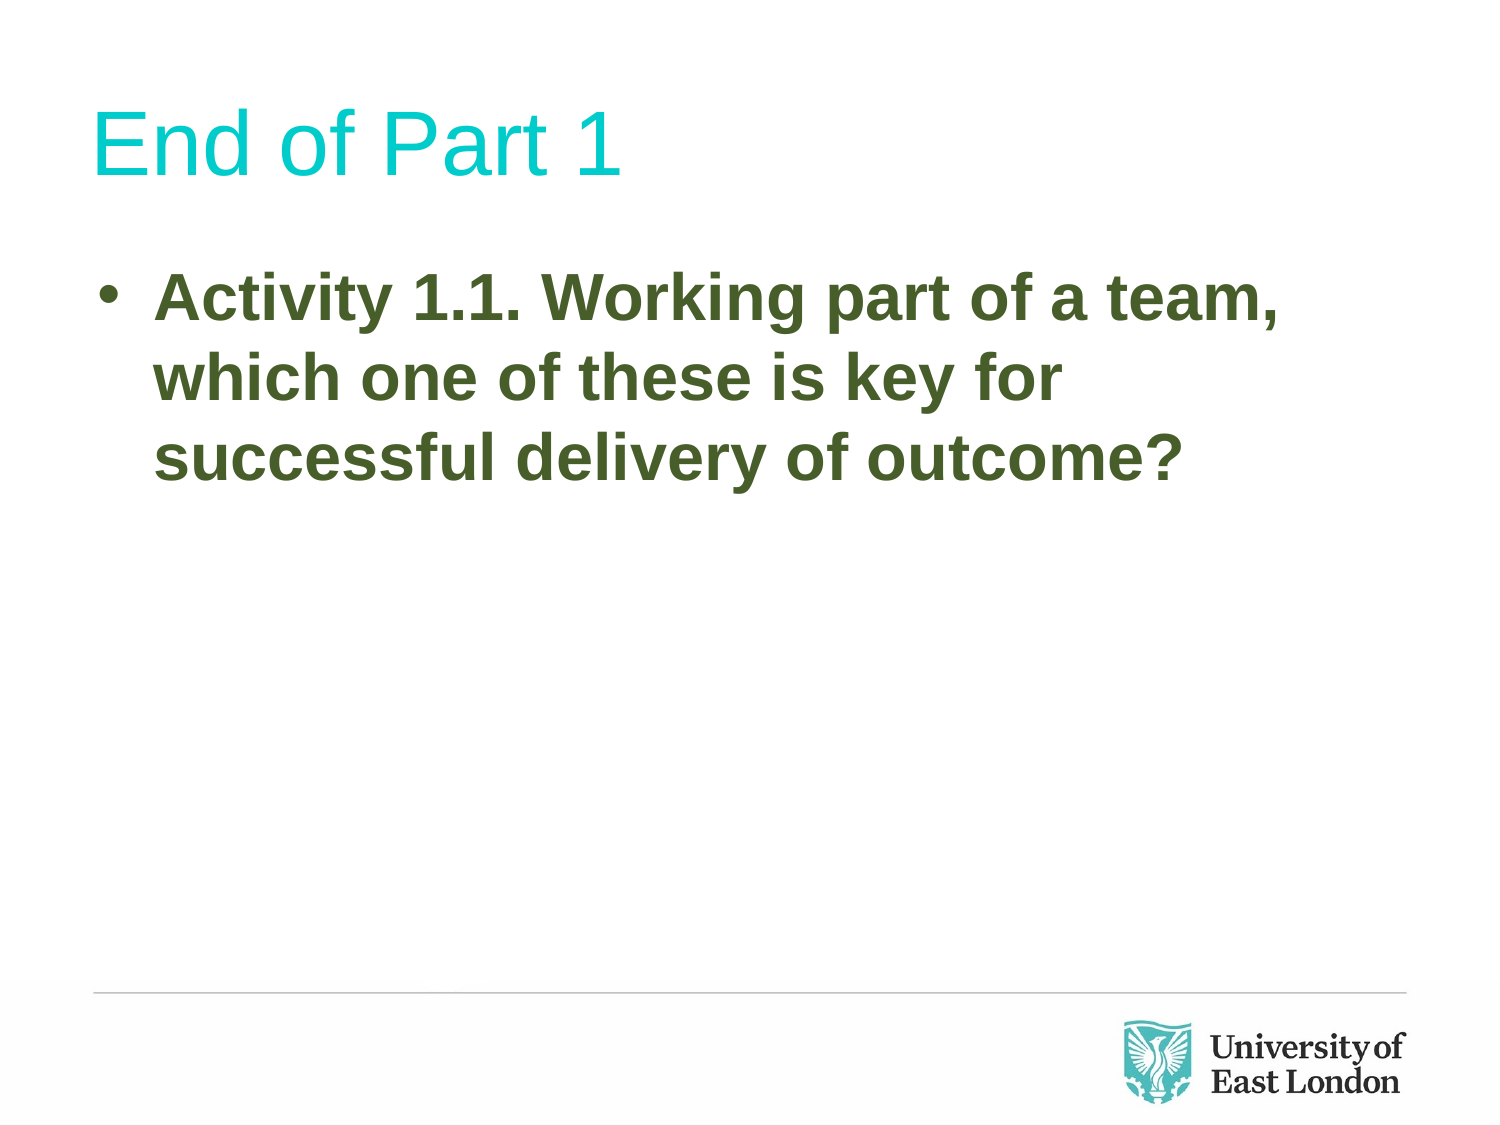

# End of Part 1
Activity 1.1. Working part of a team, which one of these is key for successful delivery of outcome?